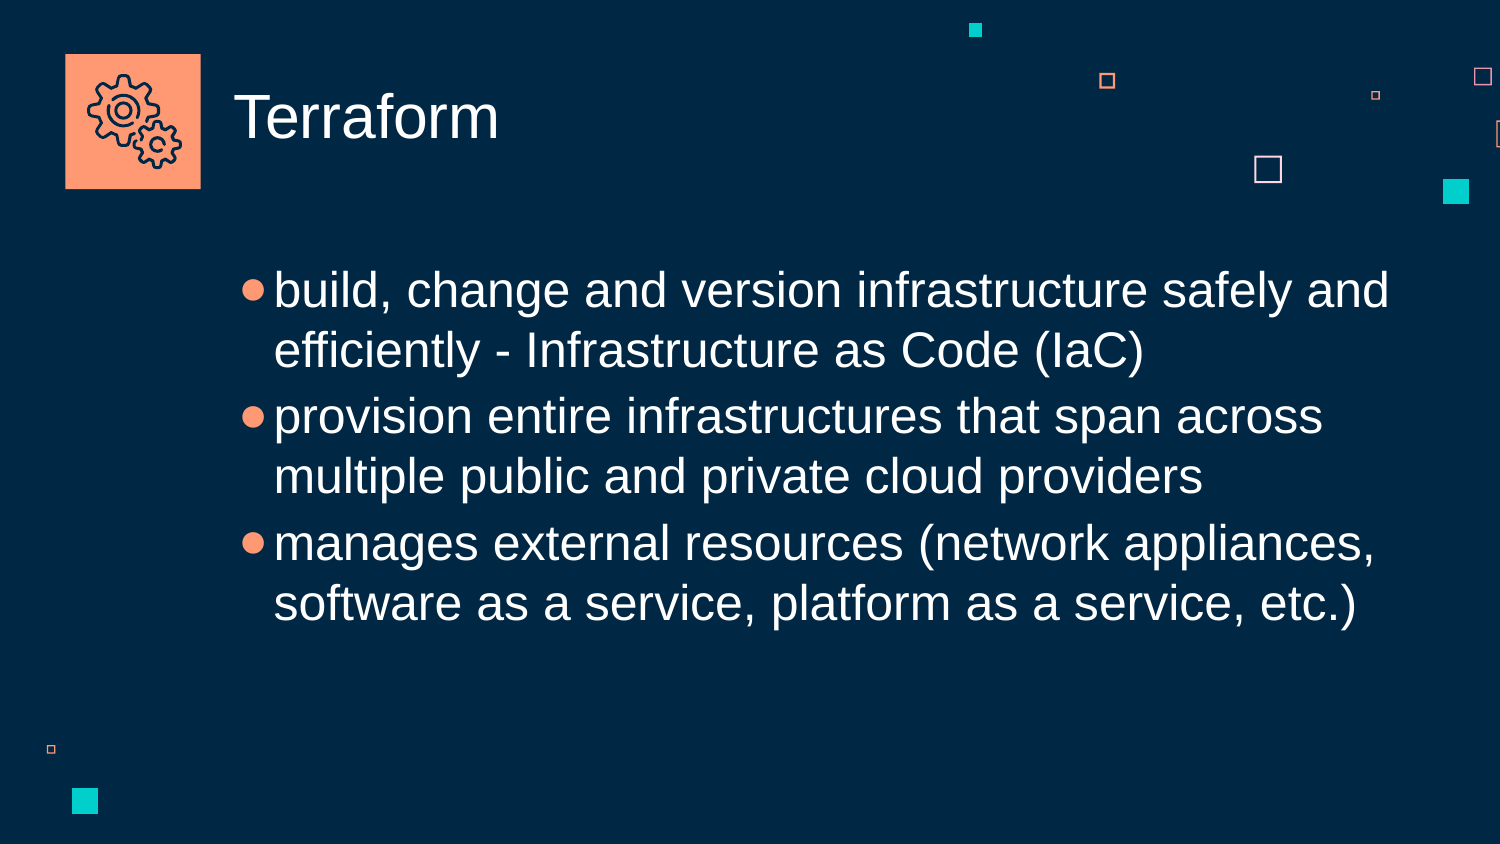

Terraform

build, change and version infrastructure safely and efficiently - Infrastructure as Code (IaC)
provision entire infrastructures that span across multiple public and private cloud providers
manages external resources (network appliances, software as a service, platform as a service, etc.)